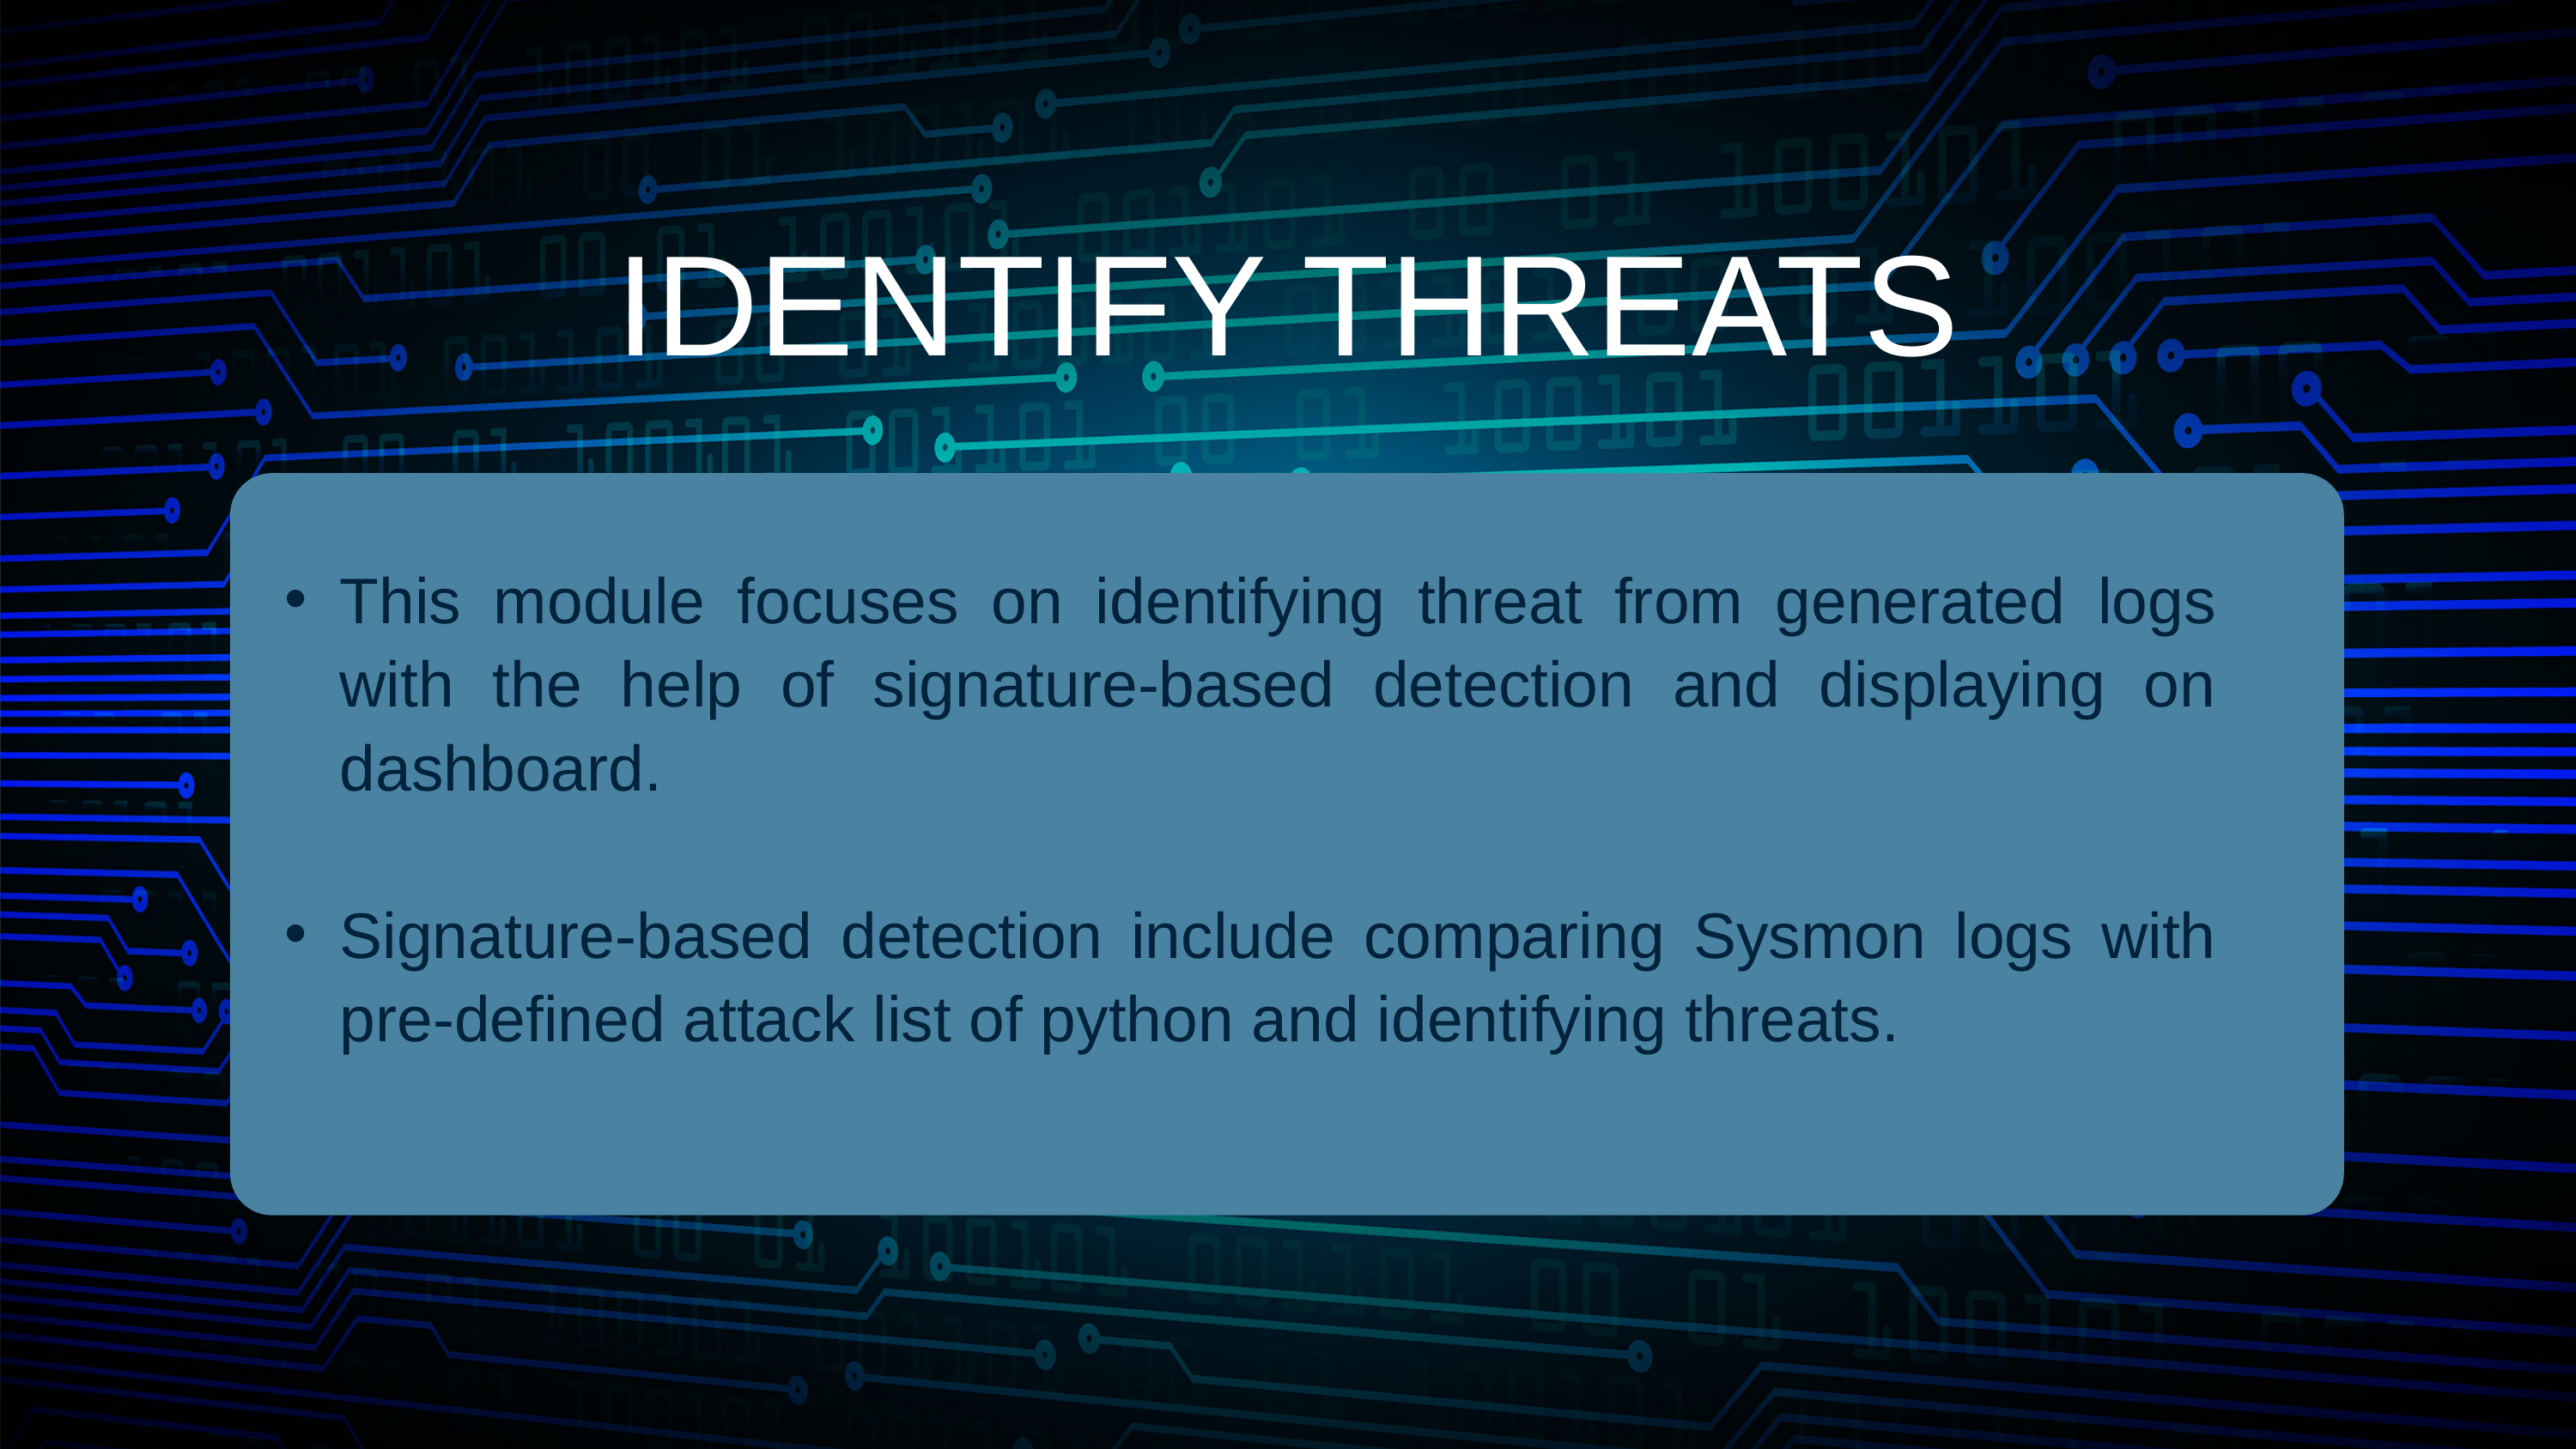

IDENTIFY THREATS

This module focuses on identifying threat from generated logs with the help of signature-based detection and displaying on dashboard.

Signature-based detection include comparing Sysmon logs with pre-defined attack list of python and identifying threats.